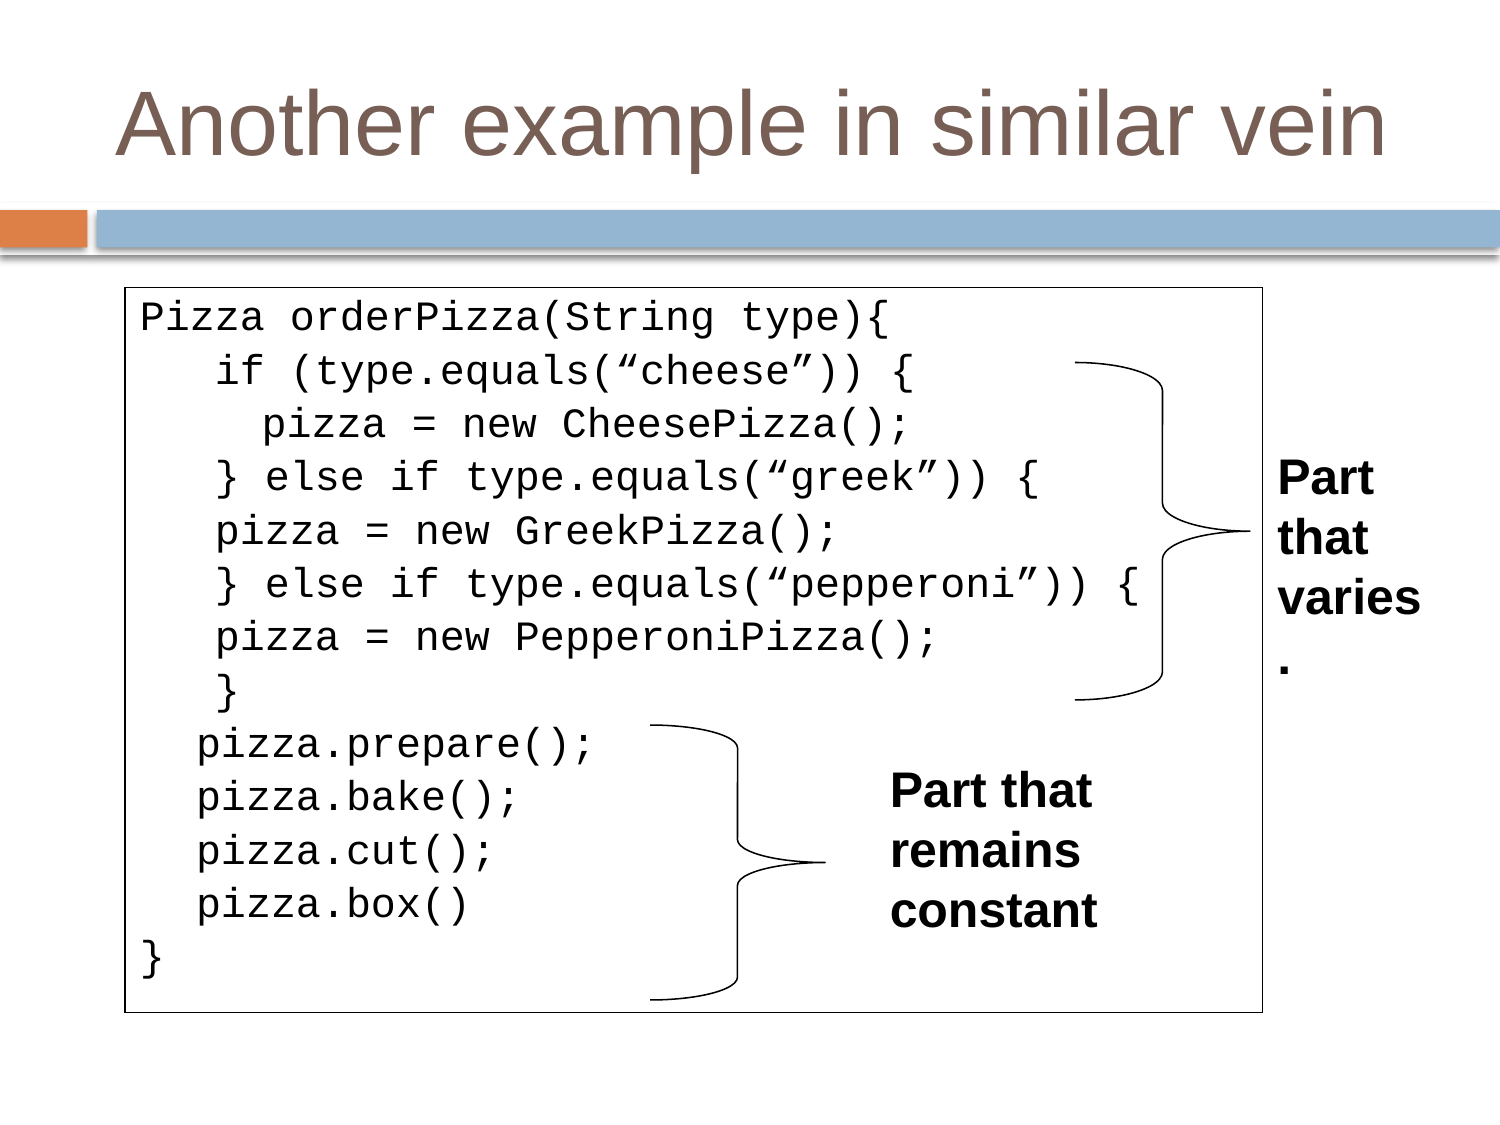

# Another example in similar vein
Pizza orderPizza(String type){
if (type.equals(“cheese”)) {
	pizza = new CheesePizza();
} else if type.equals(“greek”)) {
pizza = new GreekPizza();
} else if type.equals(“pepperoni”)) {
pizza = new PepperoniPizza();
}
	pizza.prepare();
	pizza.bake();
	pizza.cut();
	pizza.box()
}

Part that varies.

Part that remains constant